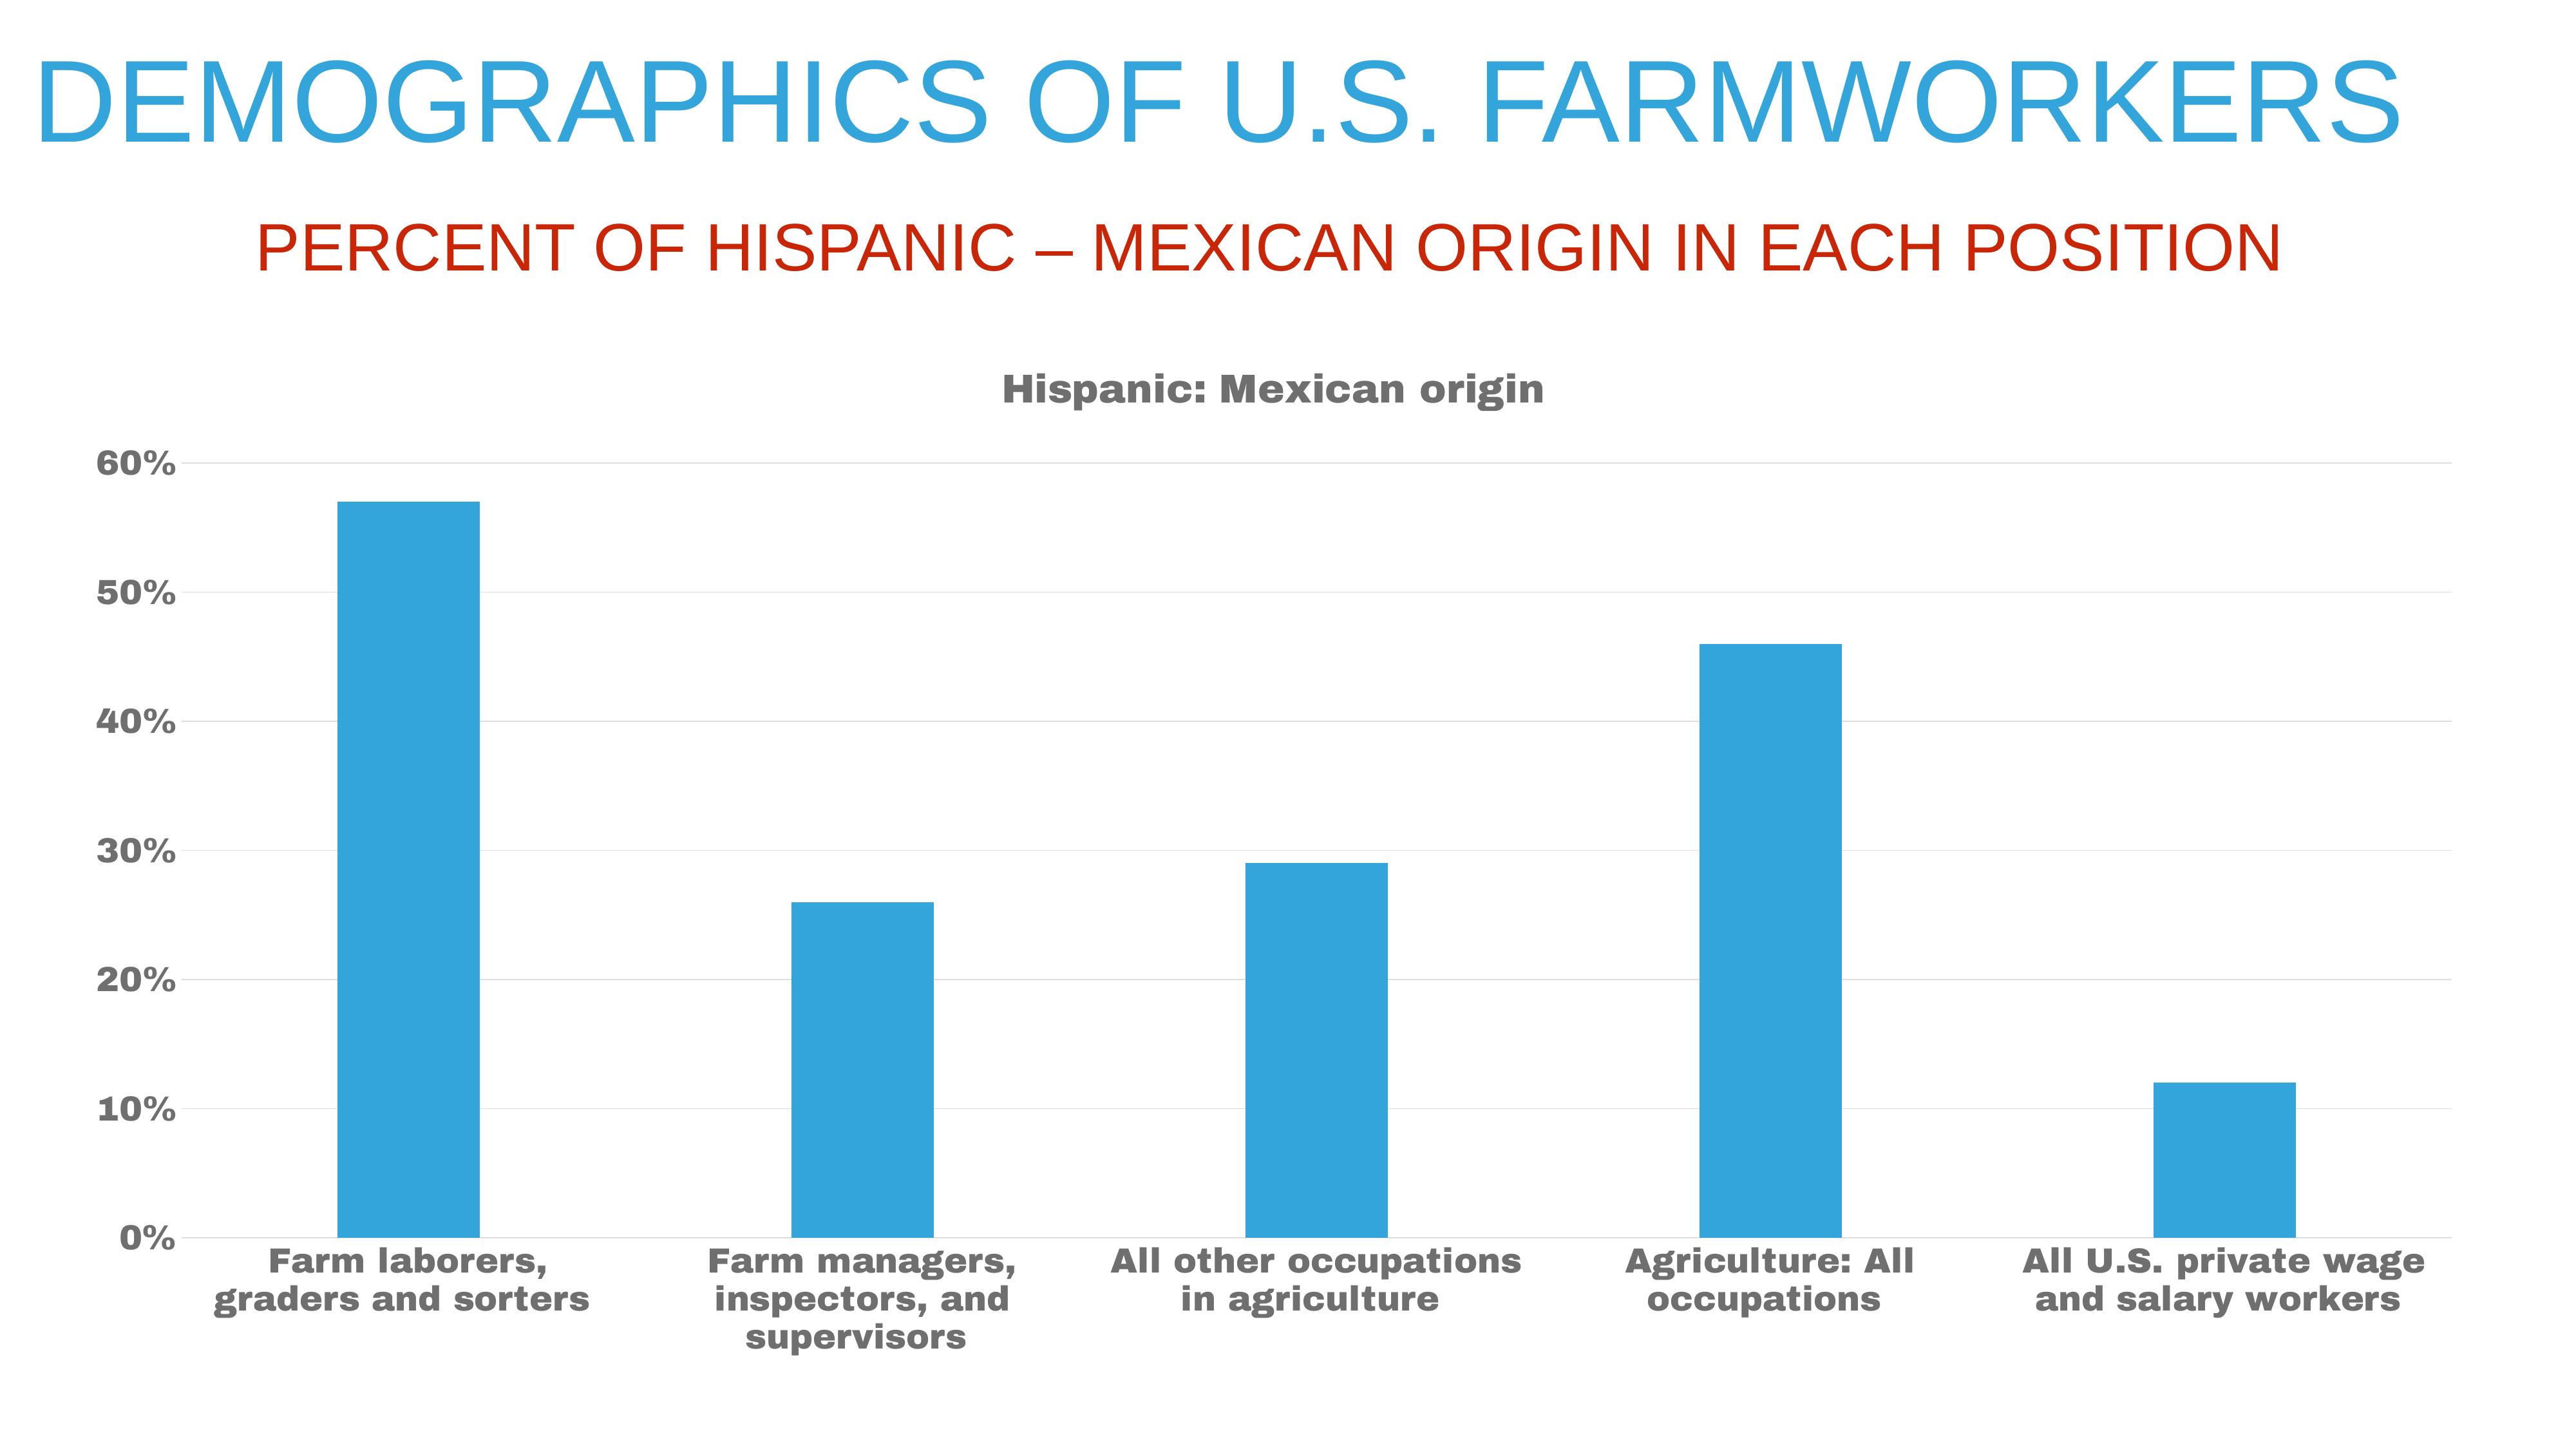

DEMOGRAPHICS OF U.S. FARMWORKERS
PERCENT OF HISPANIC – MEXICAN ORIGIN IN EACH POSITION

### Chart: Hispanic: Mexican origin

| Category | Hispanic: Mexican origin |
|---|---|
| Farm laborers, graders and sorters  | 0.57 |
| Farm managers, inspectors, and supervisors  | 0.26 |
| All other occupations in agriculture  | 0.29 |
| Agriculture: All occupations  | 0.46 |
| All U.S. private wage and salary workers  | 0.12 |